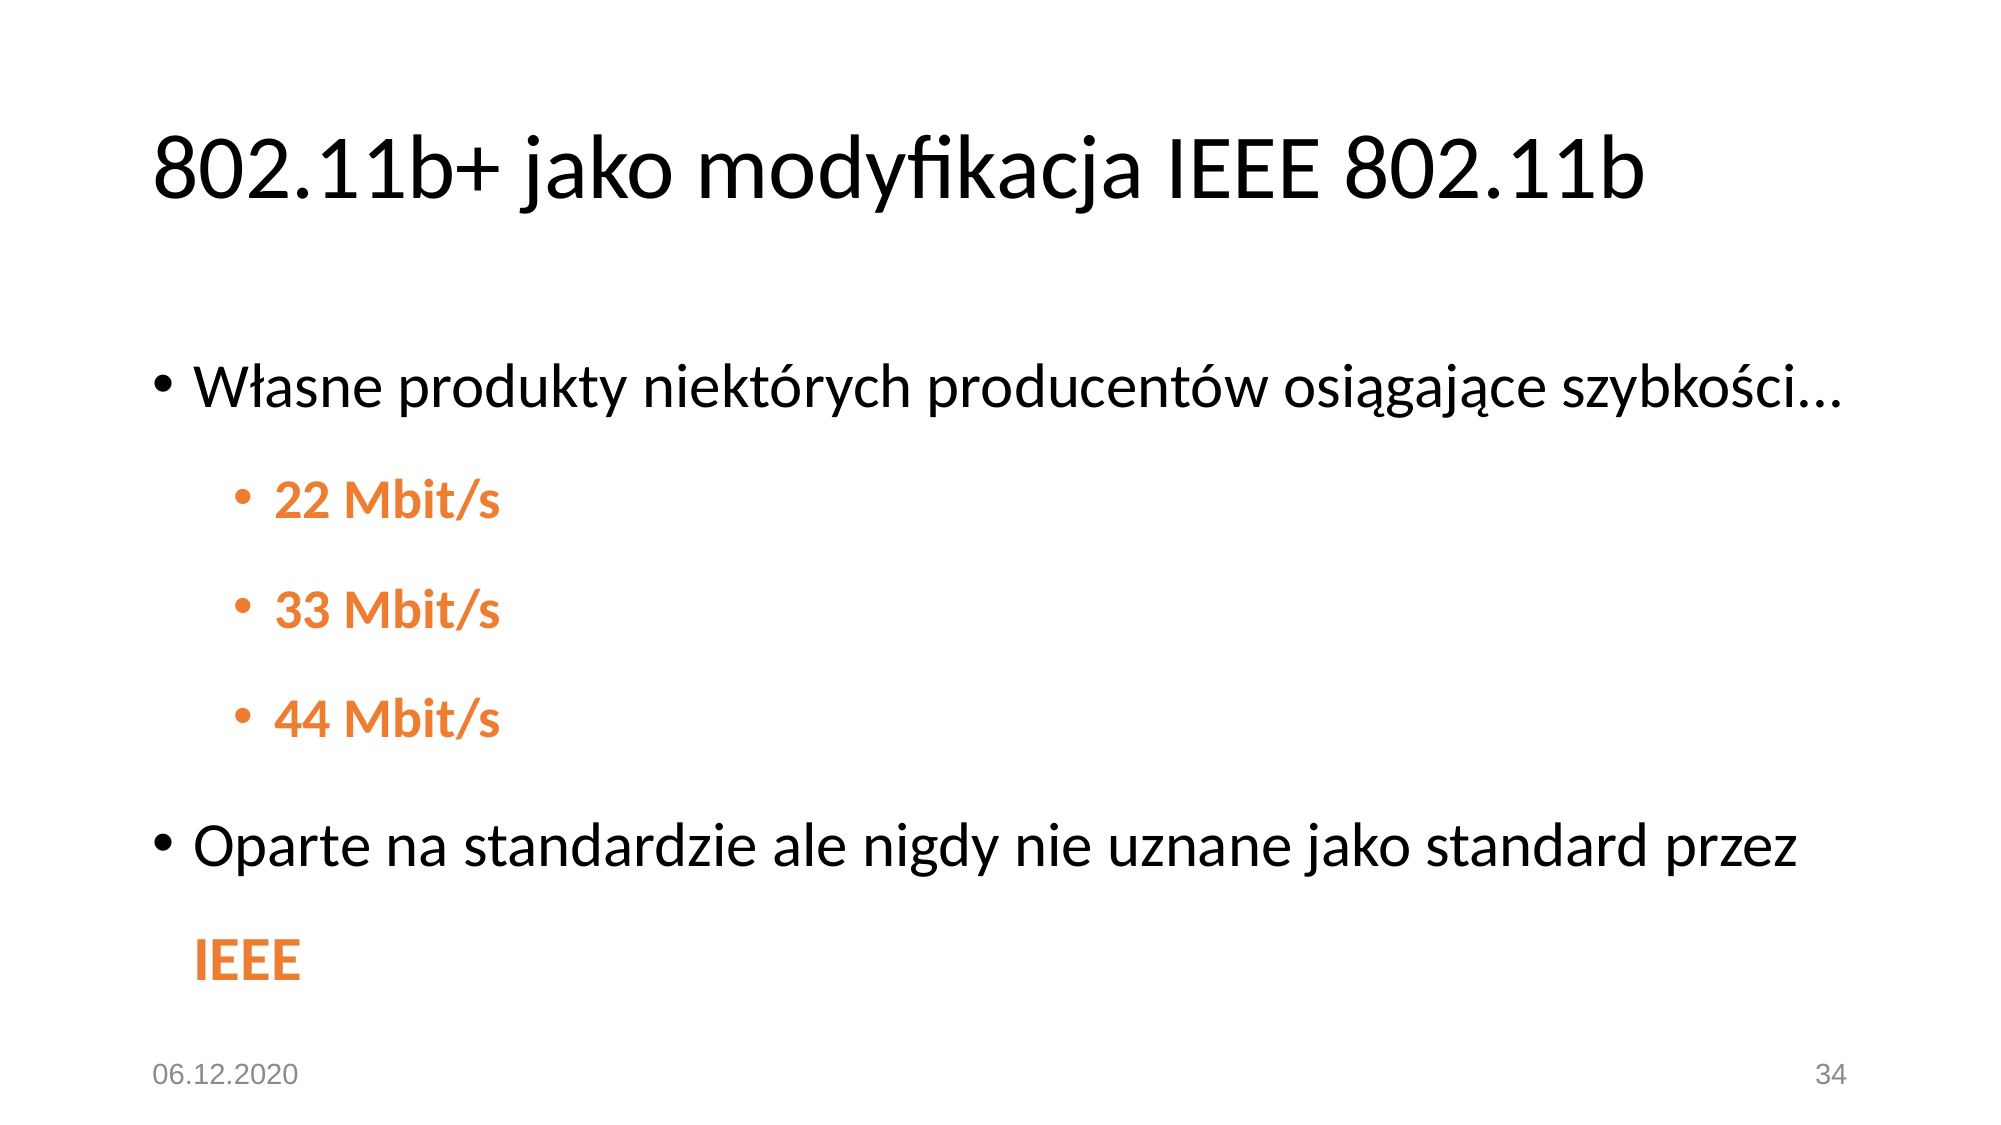

# 802.11b+ jako modyfikacja IEEE 802.11b
Własne produkty niektórych producentów osiągające szybkości...
22 Mbit/s
33 Mbit/s
44 Mbit/s
Oparte na standardzie ale nigdy nie uznane jako standard przez IEEE
06.12.2020
34